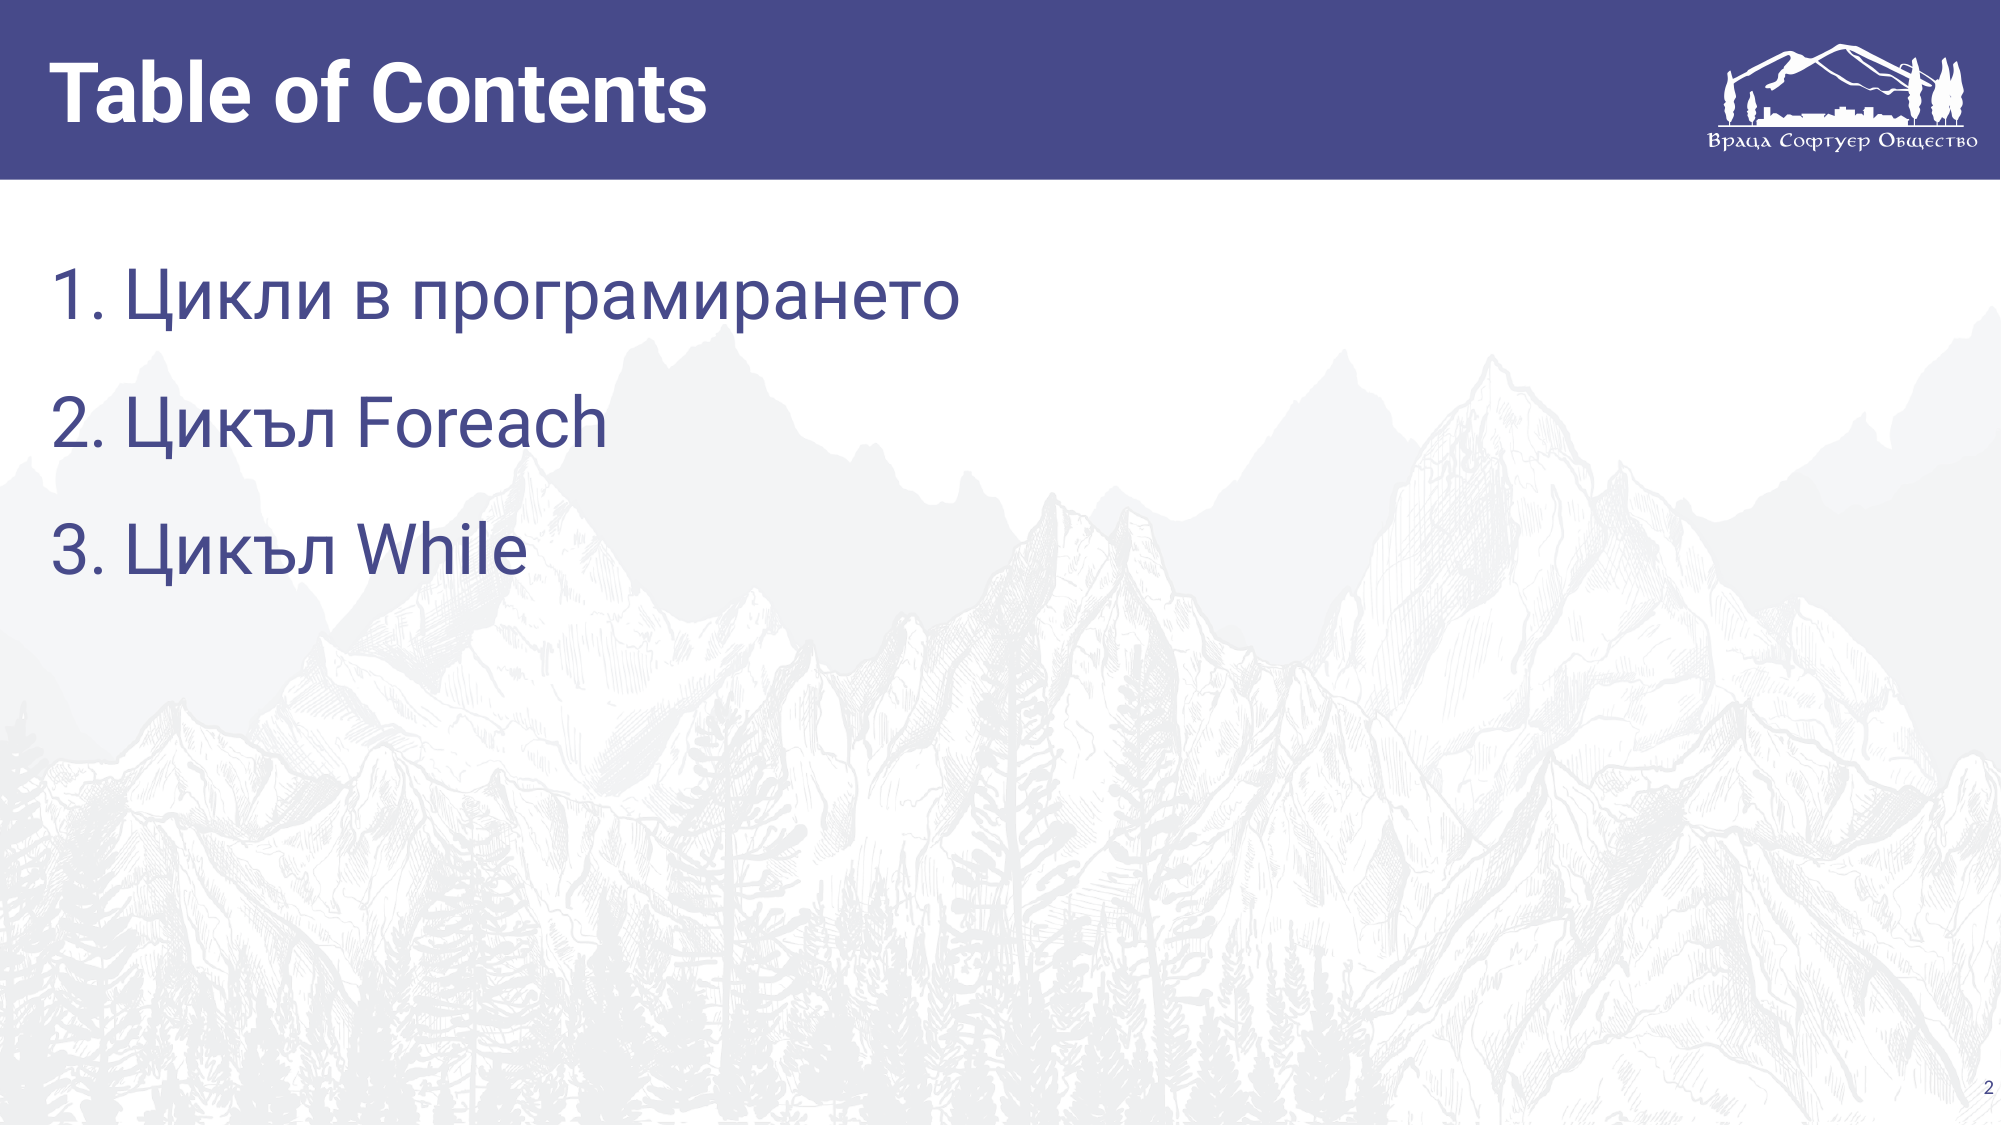

# Table of Contents
Цикли в програмирането
Цикъл Foreach
Цикъл While
2